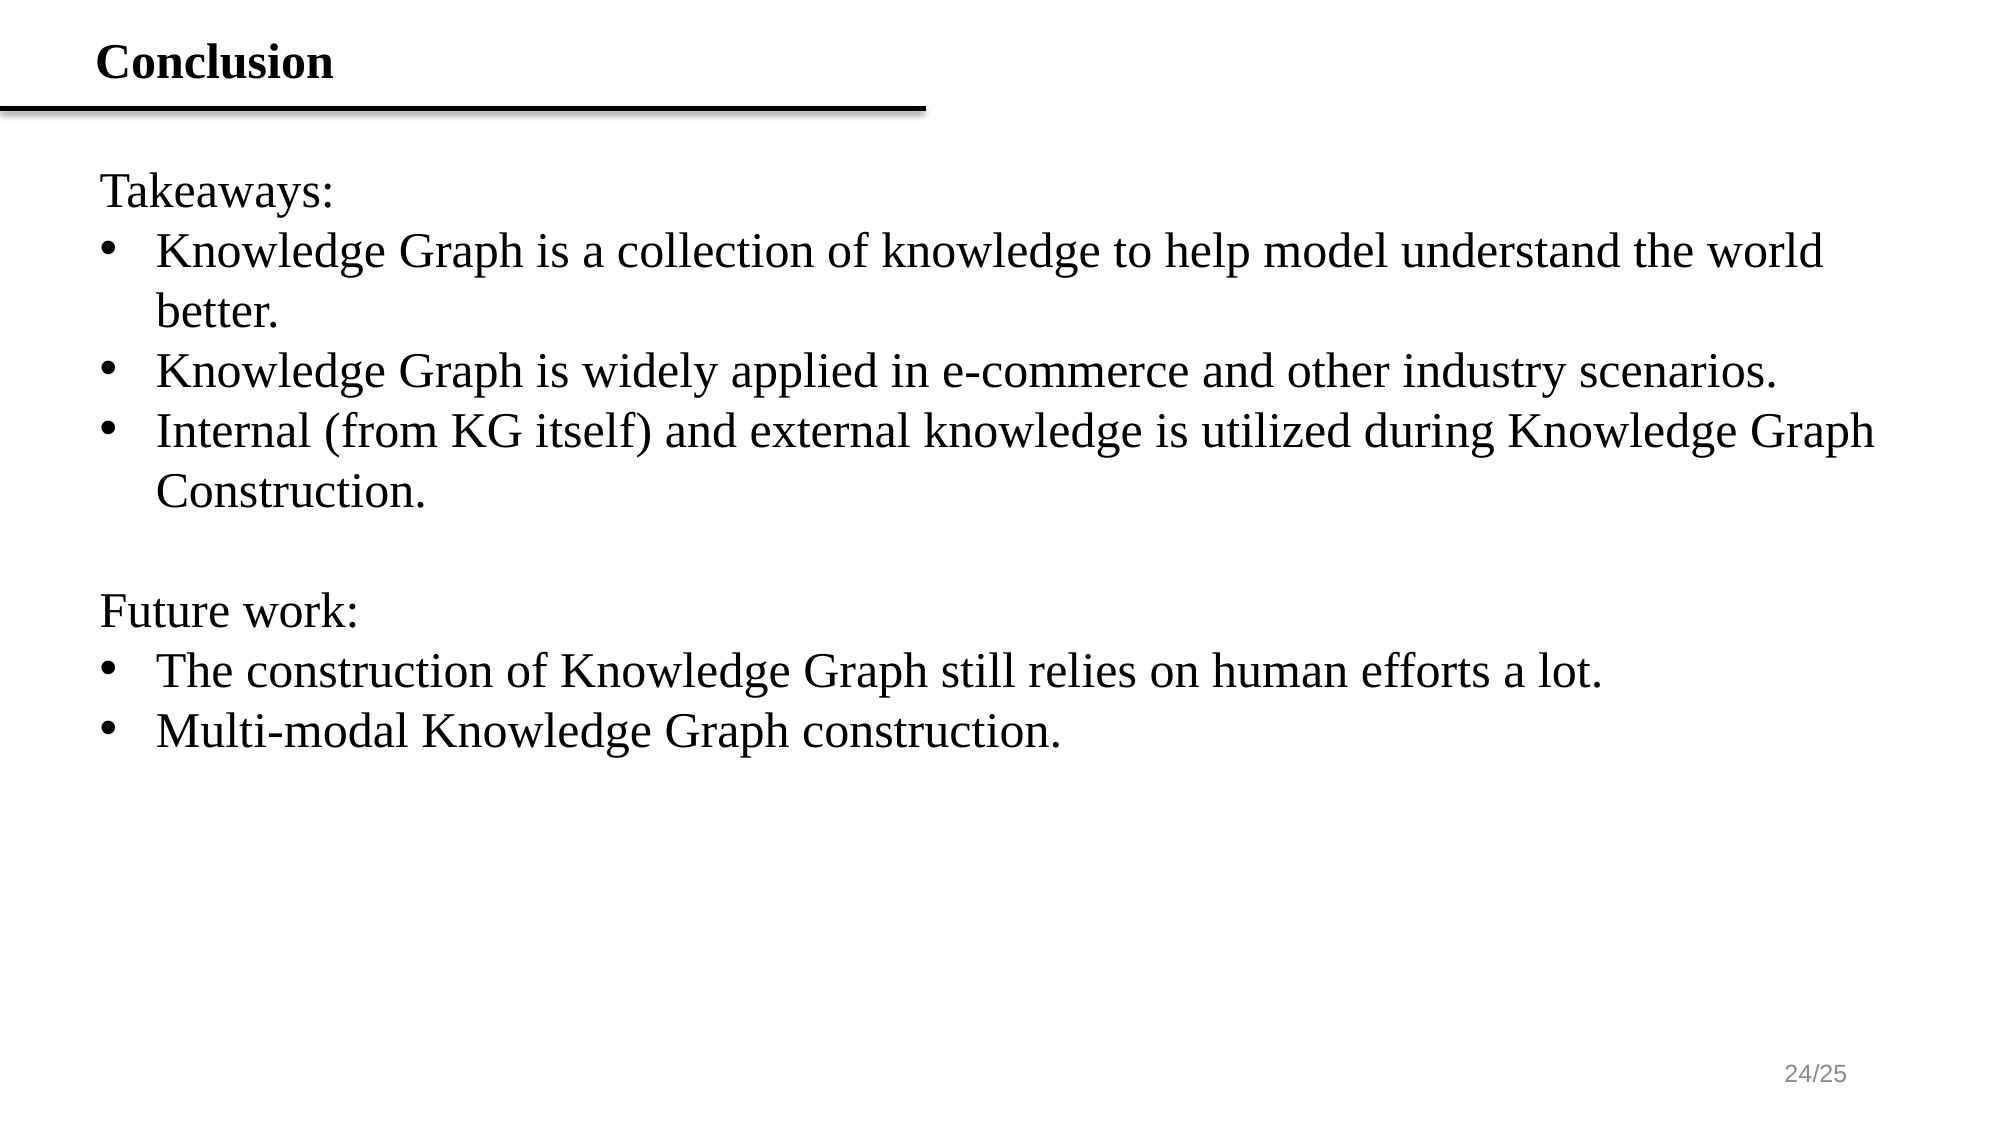

Conclusion

Takeaways:
Knowledge Graph is a collection of knowledge to help model understand the world better.
Knowledge Graph is widely applied in e-commerce and other industry scenarios.
Internal (from KG itself) and external knowledge is utilized during Knowledge Graph Construction.

Future work:
The construction of Knowledge Graph still relies on human efforts a lot.
Multi-modal Knowledge Graph construction.
24/25